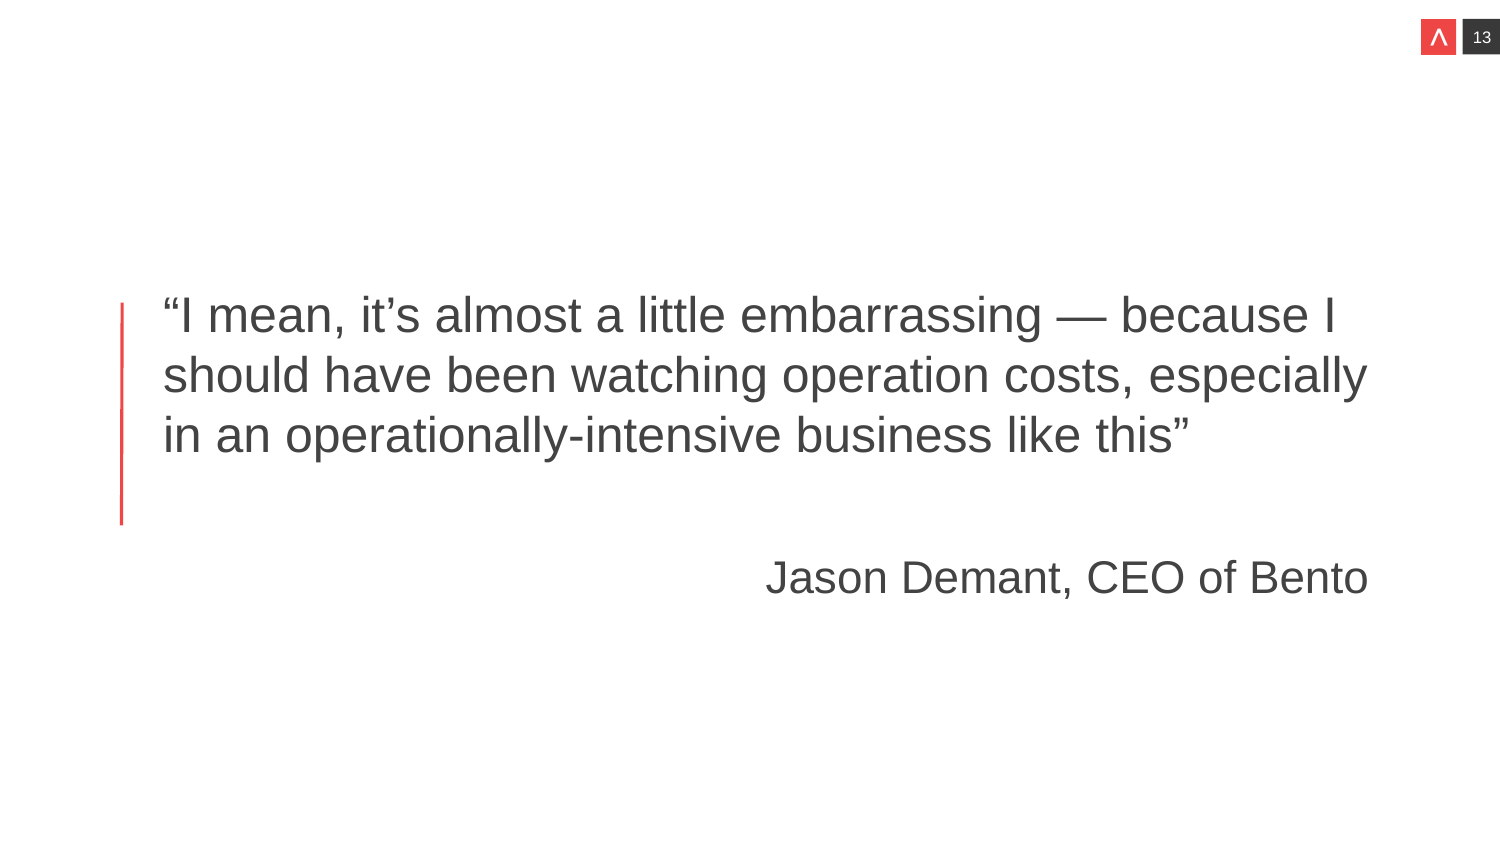

“I mean, it’s almost a little embarrassing — because I should have been watching operation costs, especially in an operationally-intensive business like this”
Jason Demant, CEO of Bento